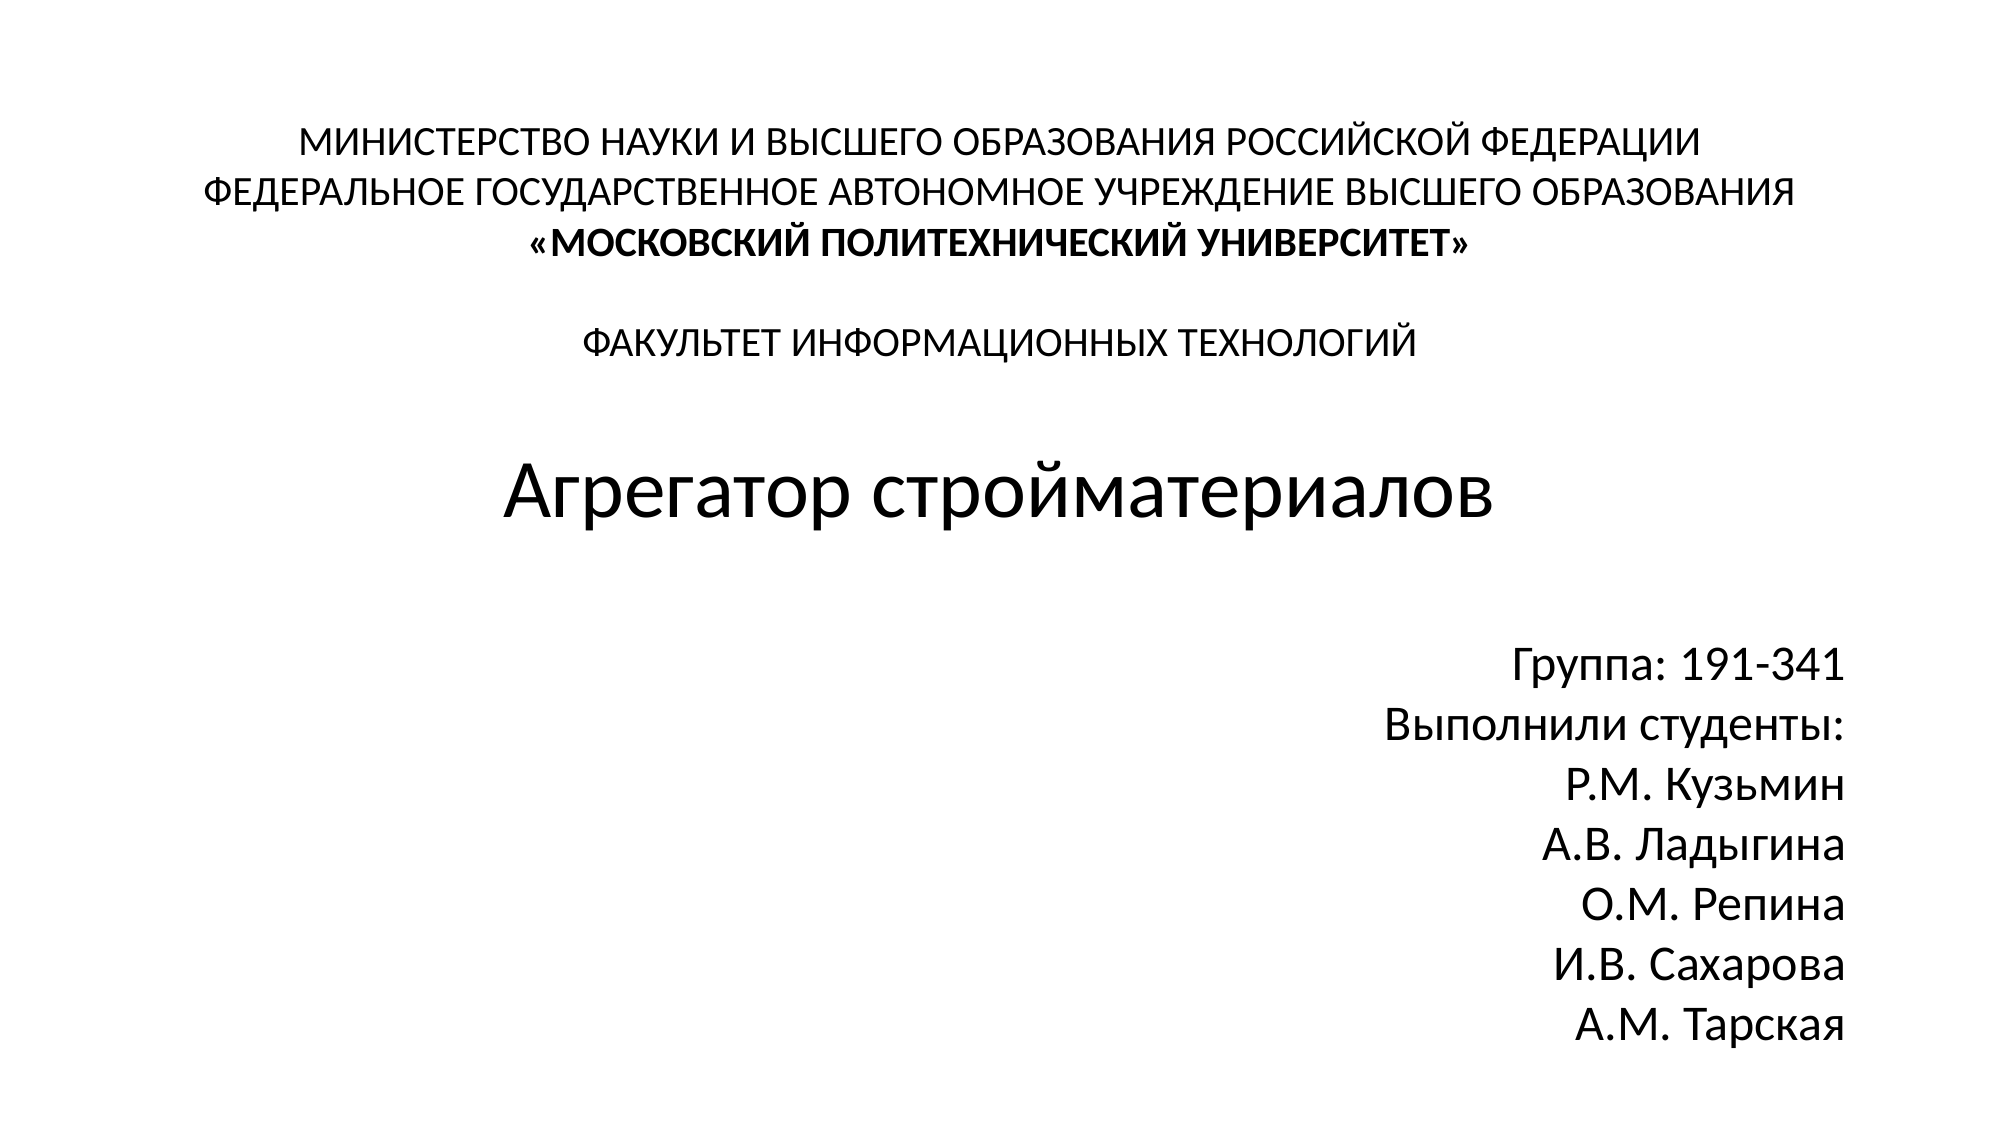

МИНИСТЕРСТВО НАУКИ И ВЫСШЕГО ОБРАЗОВАНИЯ РОССИЙСКОЙ ФЕДЕРАЦИИ
ФЕДЕРАЛЬНОЕ ГОСУДАРСТВЕННОЕ АВТОНОМНОЕ УЧРЕЖДЕНИЕ ВЫСШЕГО ОБРАЗОВАНИЯ
«МОСКОВСКИЙ ПОЛИТЕХНИЧЕСКИЙ УНИВЕРСИТЕТ»
ФАКУЛЬТЕТ ИНФОРМАЦИОННЫХ ТЕХНОЛОГИЙ
Агрегатор стройматериалов
Группа: 191-341
Выполнили студенты:
Р.М. Кузьмин
А.В. Ладыгина
О.М. Репина
И.В. Сахарова
А.М. Тарская